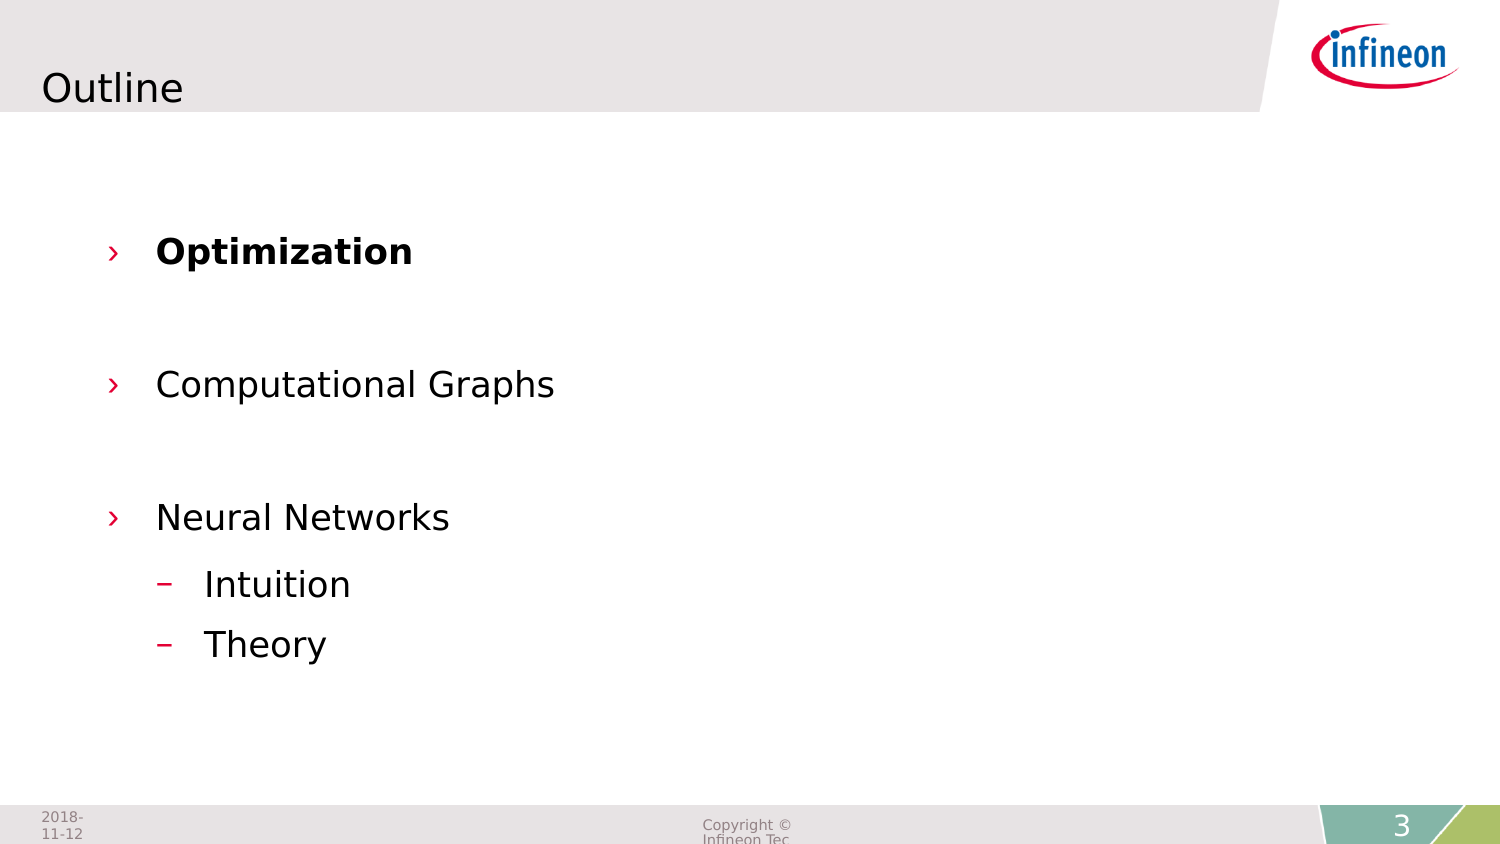

# Outline

Optimization

Computational Graphs

Neural Networks
Intuition
Theory

2018-11-12
Copyright © Infineon Technologies AG 2018. All rights reserved.
3